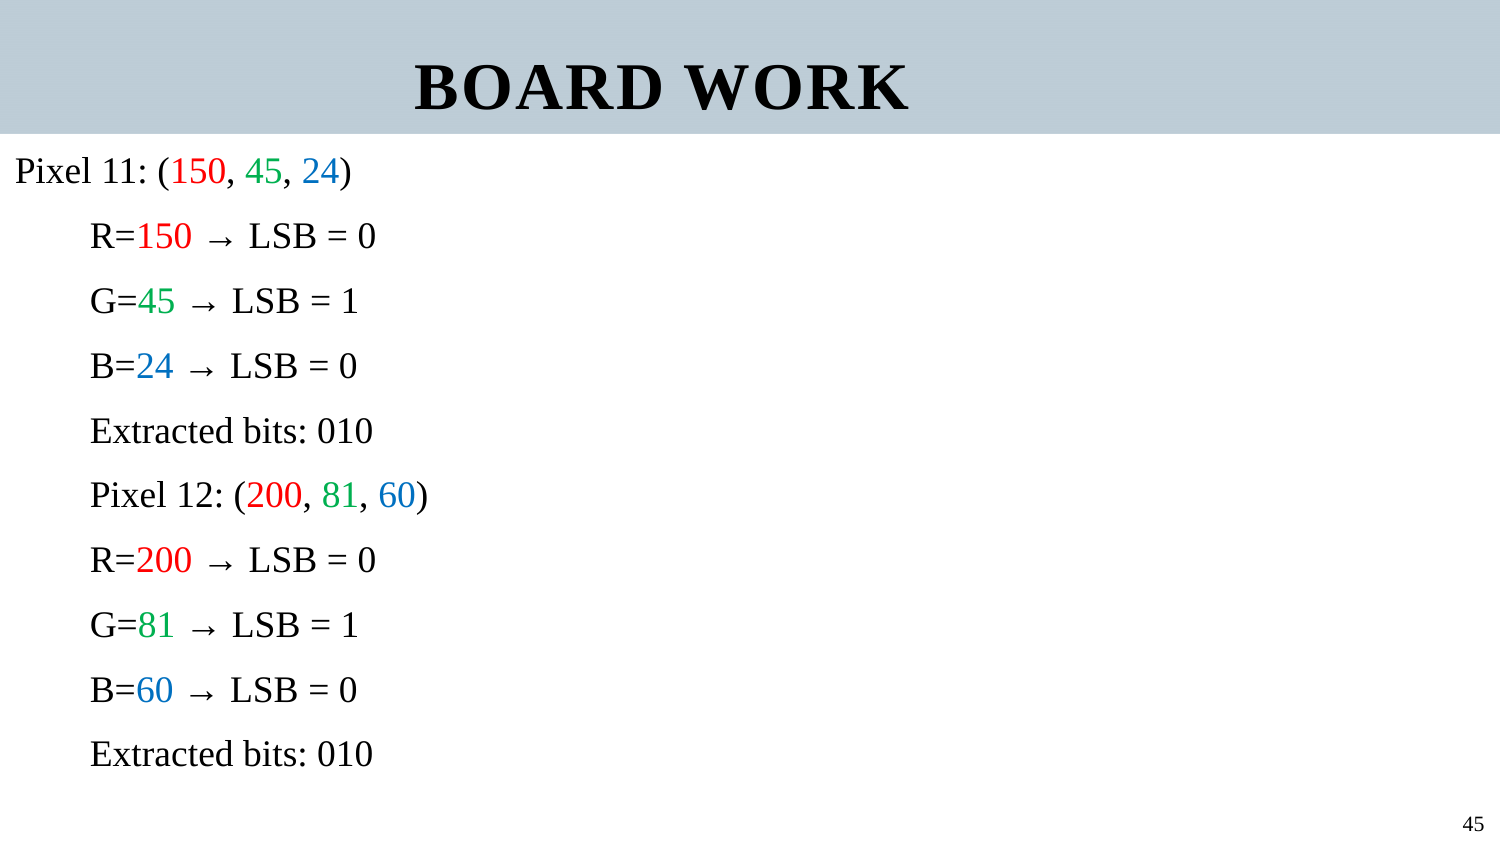

BOARD WORK
Pixel 11: (150, 45, 24)
R=150 → LSB = 0
G=45 → LSB = 1
B=24 → LSB = 0
Extracted bits: 010
Pixel 12: (200, 81, 60)
R=200 → LSB = 0
G=81 → LSB = 1
B=60 → LSB = 0
Extracted bits: 010

45